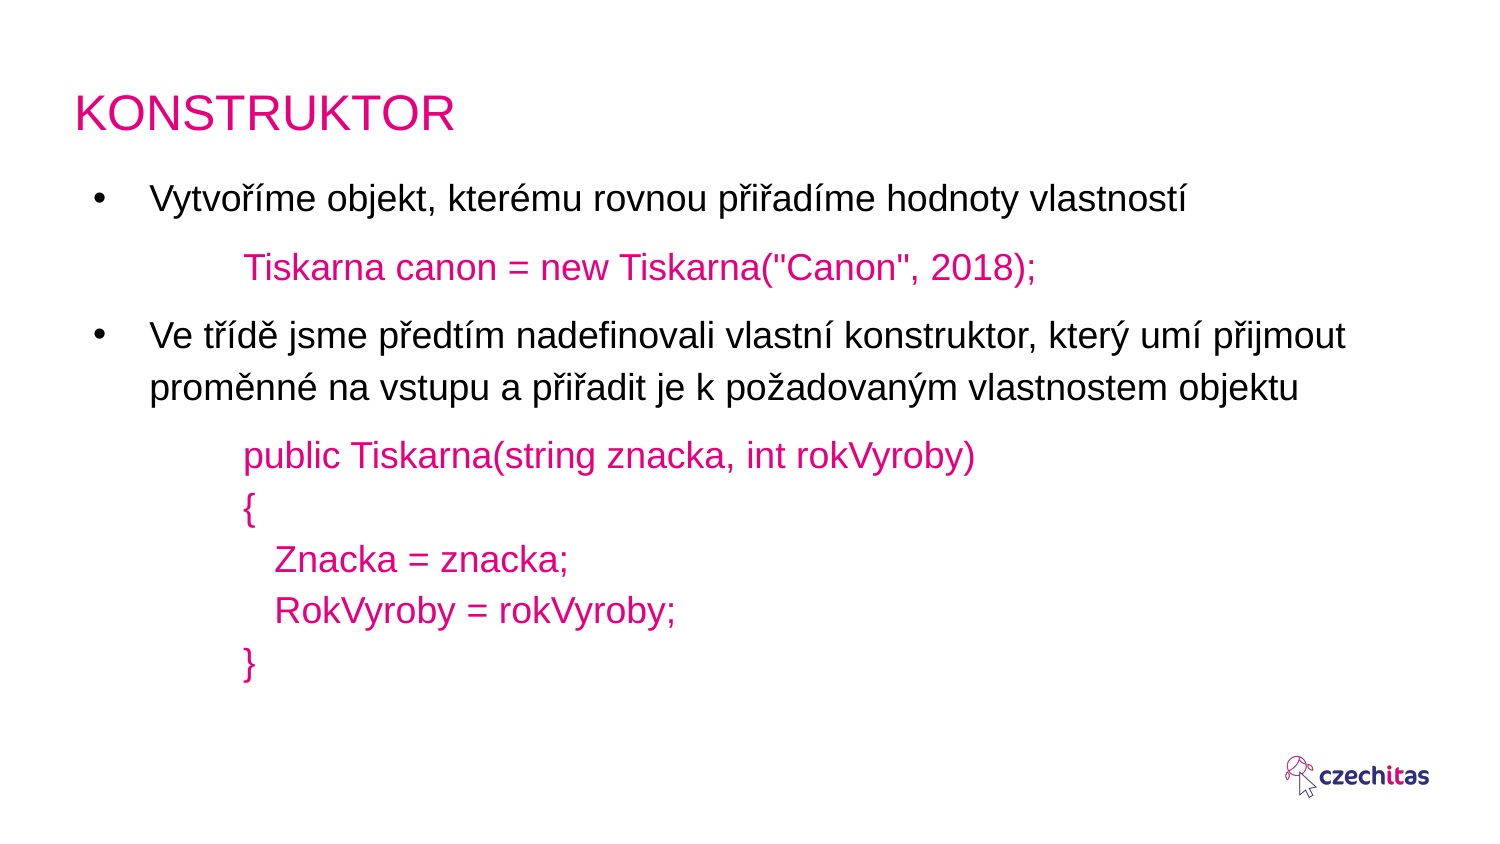

# KONSTRUKTOR
Vytvoříme objekt, kterému rovnou přiřadíme hodnoty vlastností
	Tiskarna canon = new Tiskarna("Canon", 2018);
Ve třídě jsme předtím nadefinovali vlastní konstruktor, který umí přijmout proměnné na vstupu a přiřadit je k požadovaným vlastnostem objektu
	public Tiskarna(string znacka, int rokVyroby)
	{
	   Znacka = znacka;
	   RokVyroby = rokVyroby;
	}